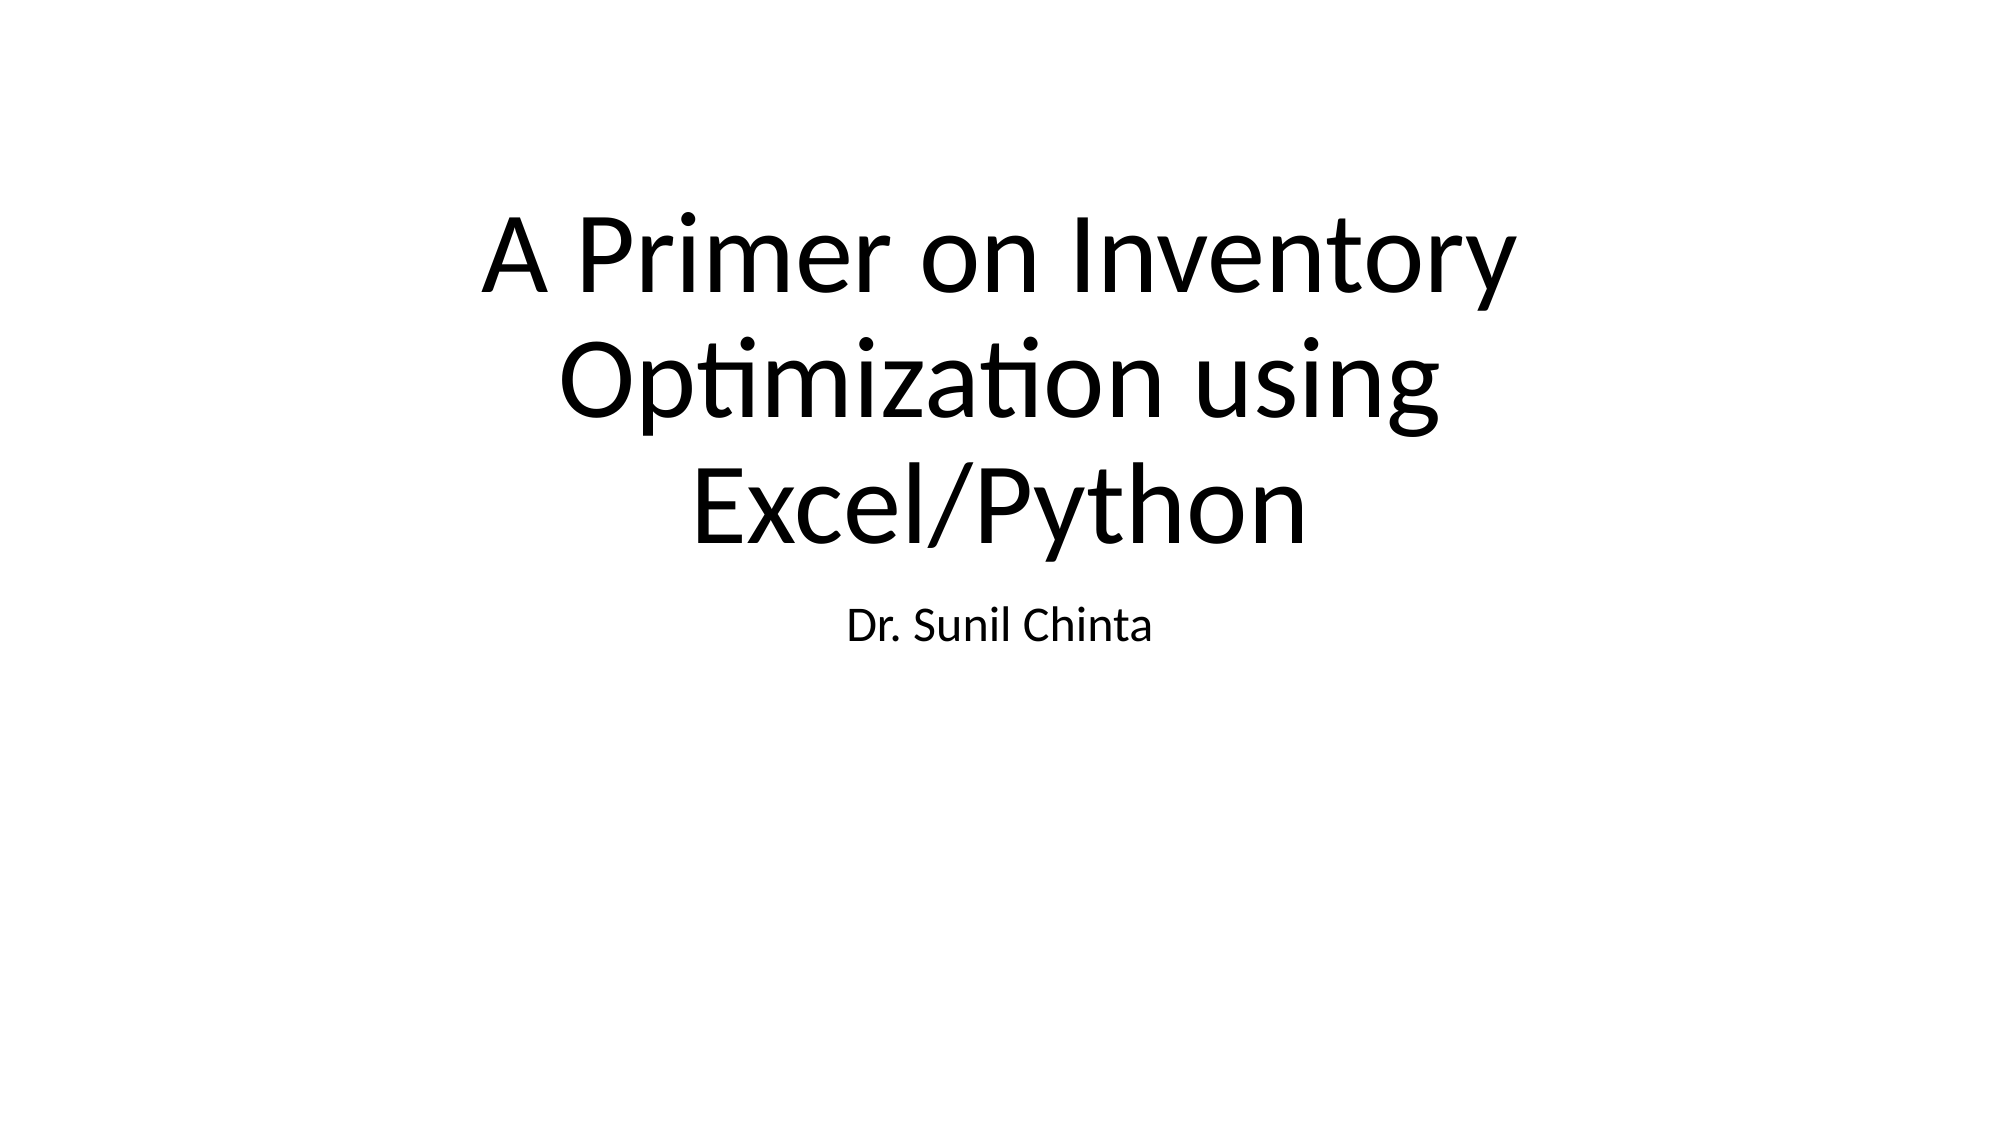

# A Primer on Inventory Optimization using Excel/Python
Dr. Sunil Chinta